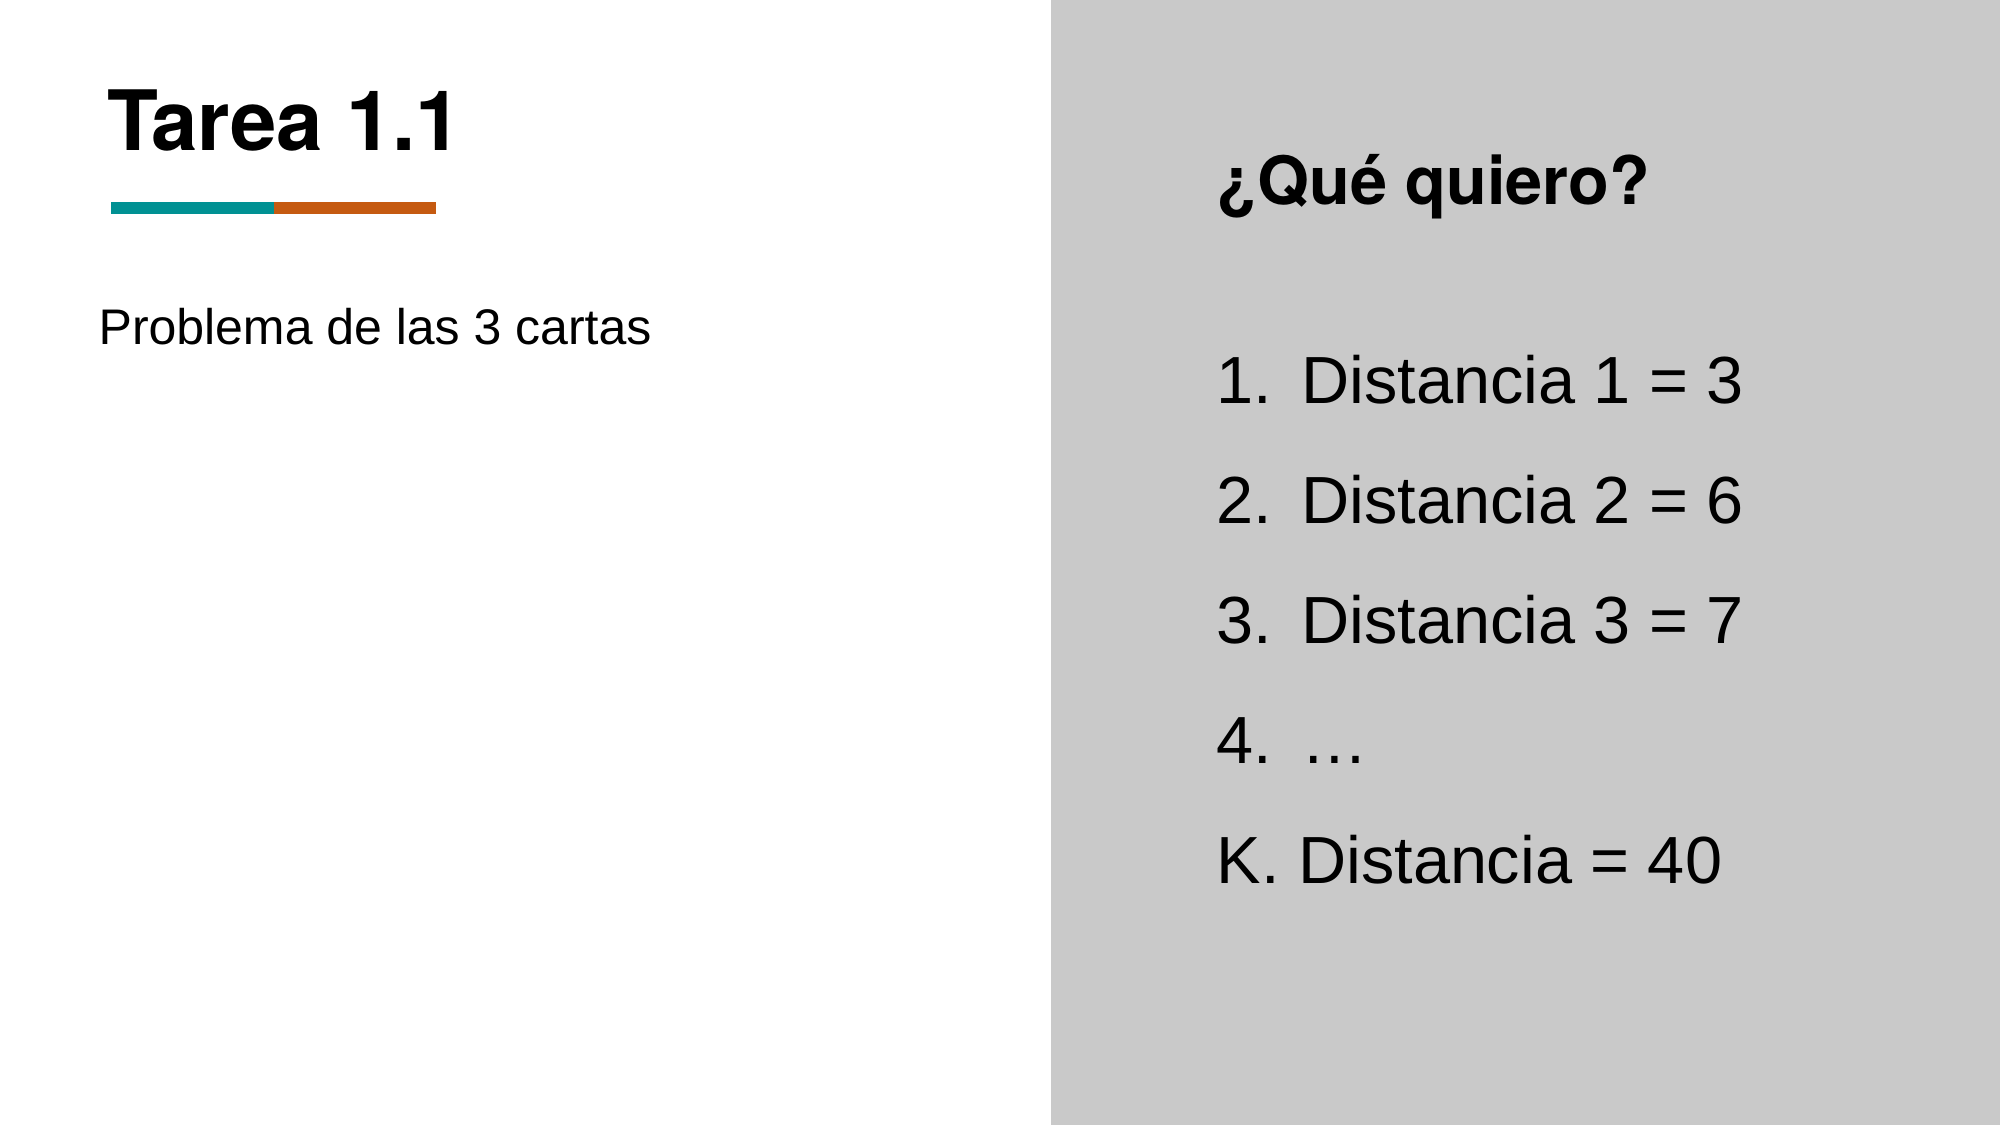

Tarea 1.1
¿Qué quiero?

Distancia 1 = 3
Distancia 2 = 6
Distancia 3 = 7
…
K. Distancia = 40
Problema de las 3 cartas